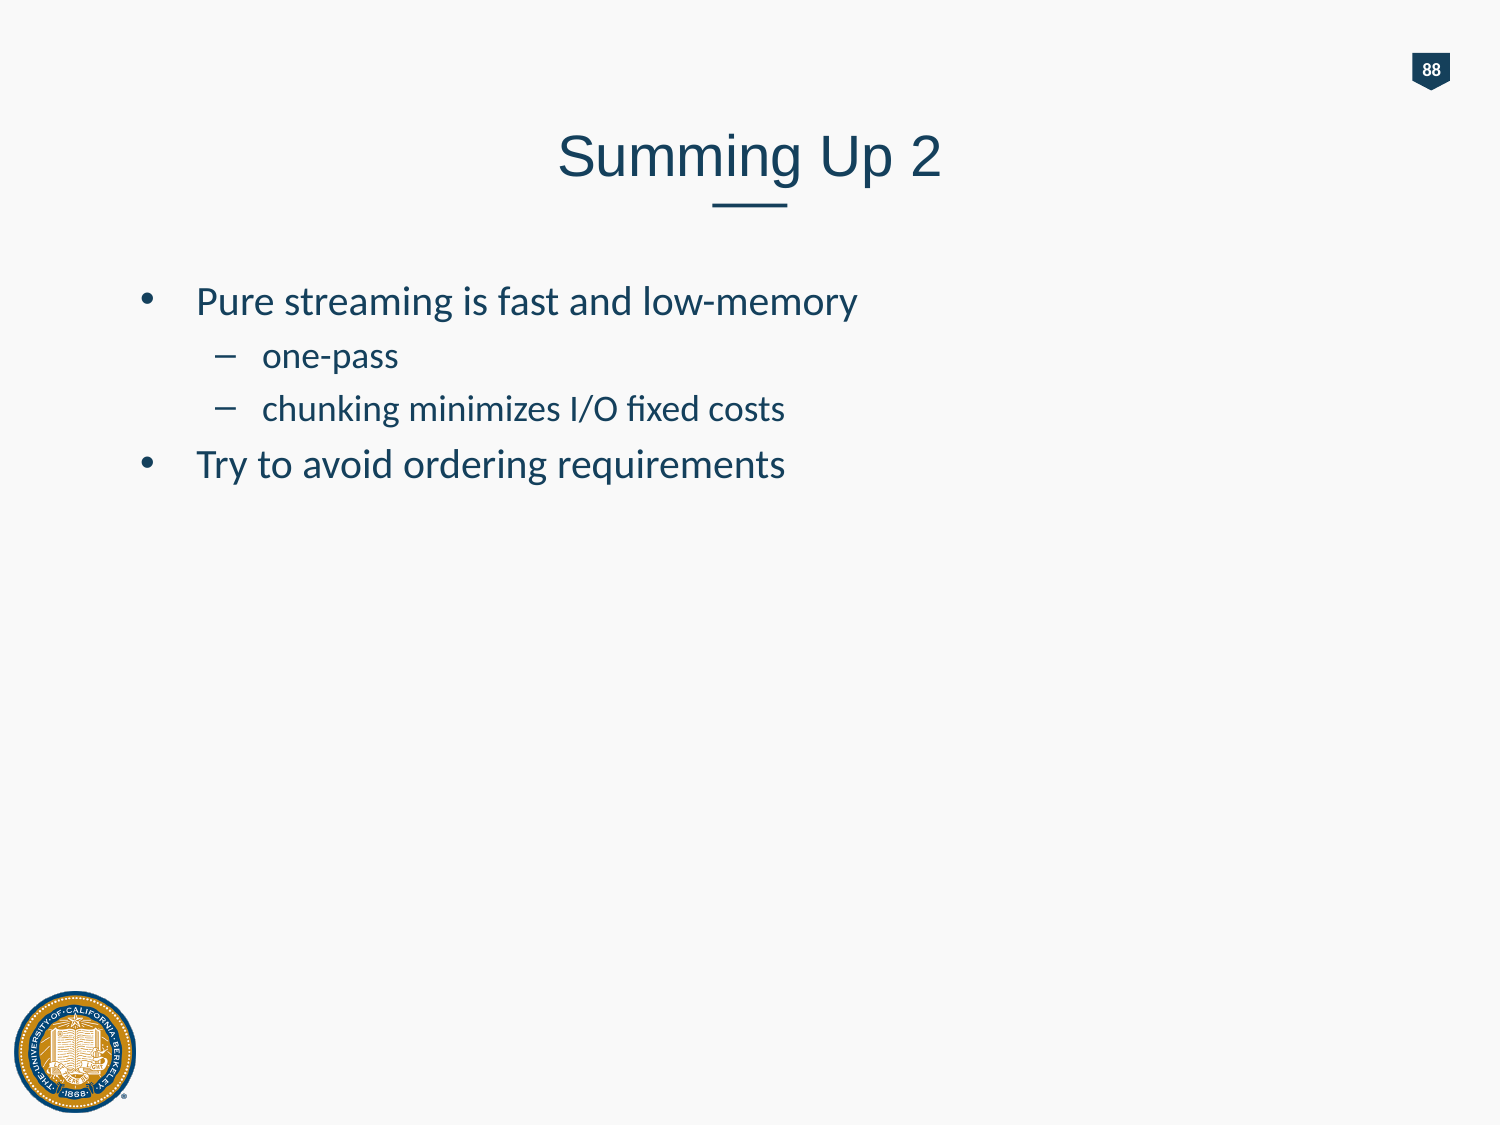

88

# Summing Up 2

Pure streaming is fast and low-memory
one-pass
chunking minimizes I/O fixed costs
Try to avoid ordering requirements